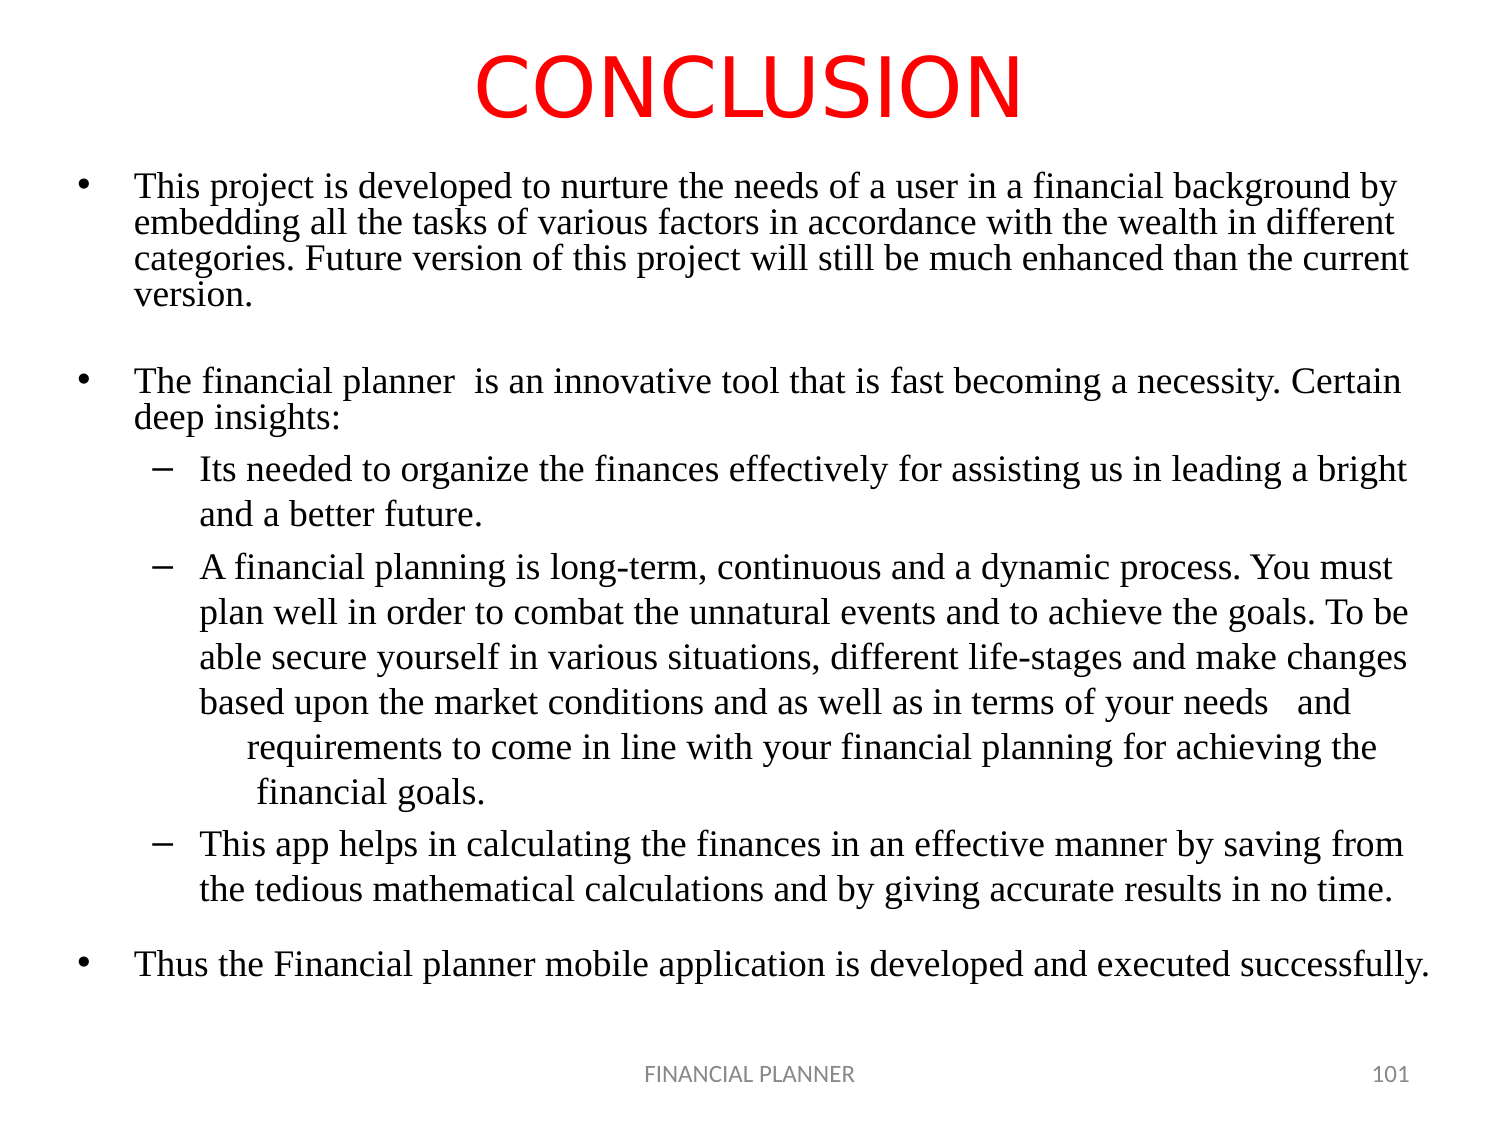

# CONCLUSION

This project is developed to nurture the needs of a user in a financial background by embedding all the tasks of various factors in accordance with the wealth in different categories. Future version of this project will still be much enhanced than the current version.

The financial planner  is an innovative tool that is fast becoming a necessity. Certain   deep insights:
Its needed to organize the finances effectively for assisting us in leading a bright and a better future.
A financial planning is long-term, continuous and a dynamic process. You must    plan well in order to combat the unnatural events and to achieve the goals. To be able secure yourself in various situations, different life-stages and make changes   based upon the market conditions and as well as in terms of your needs   and              requirements to come in line with your financial planning for achieving the            financial goals.
This app helps in calculating the finances in an effective manner by saving from    the tedious mathematical calculations and by giving accurate results in no time.
Thus the Financial planner mobile application is developed and executed successfully.

FINANCIAL PLANNER
101